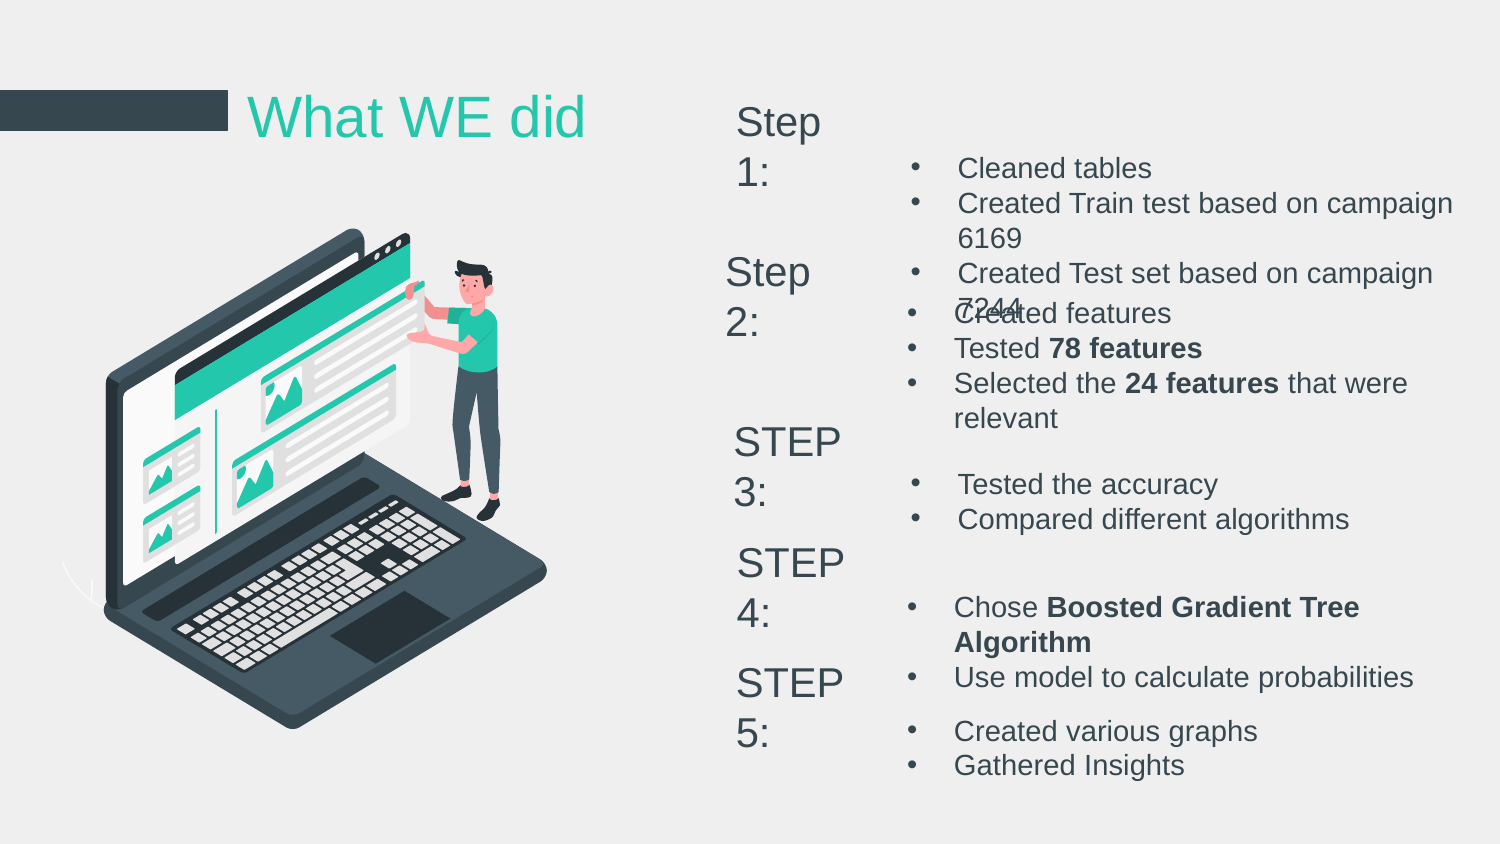

# What WE did
Cleaned tables
Created Train test based on campaign  6169
Created Test set based on campaign 7244
Step 1:

Created features
Tested 78 features
Selected the 24 features that were relevant

Step 2:
STEP 3:
Tested the accuracy
Compared different algorithms
STEP 4:
Chose Boosted Gradient Tree Algorithm
Use model to calculate probabilities
STEP 5:
Created various graphs
Gathered Insights